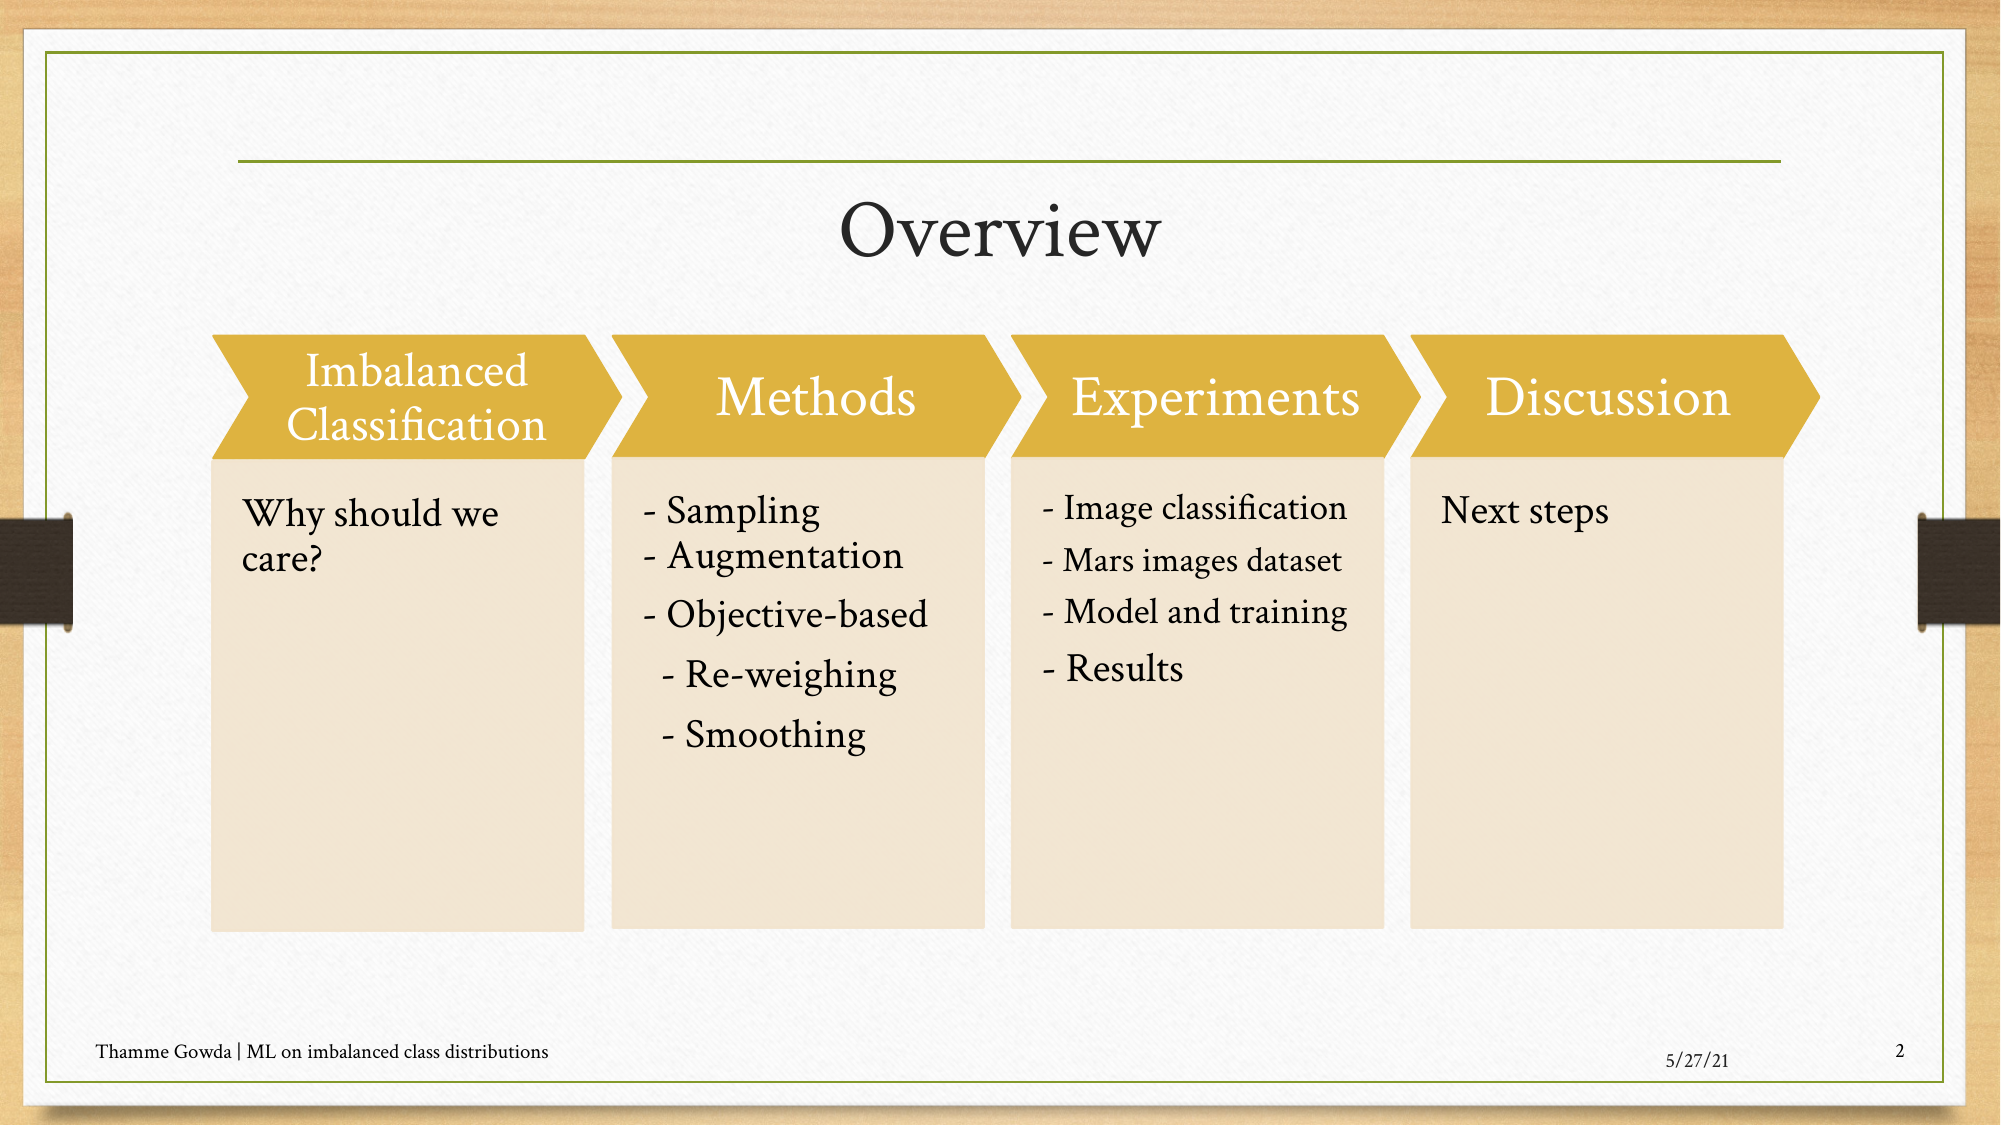

# Overview
Imbalanced Classification
Why should we care?
Methods
- Sampling
- Augmentation
- Objective-based
  - Re-weighing
  - Smoothing

Experiments
- Image classification
- Mars images dataset
- Model and training
- Results
Discussion
Next steps
Thamme Gowda | ML on imbalanced class distributions
2
5/27/21